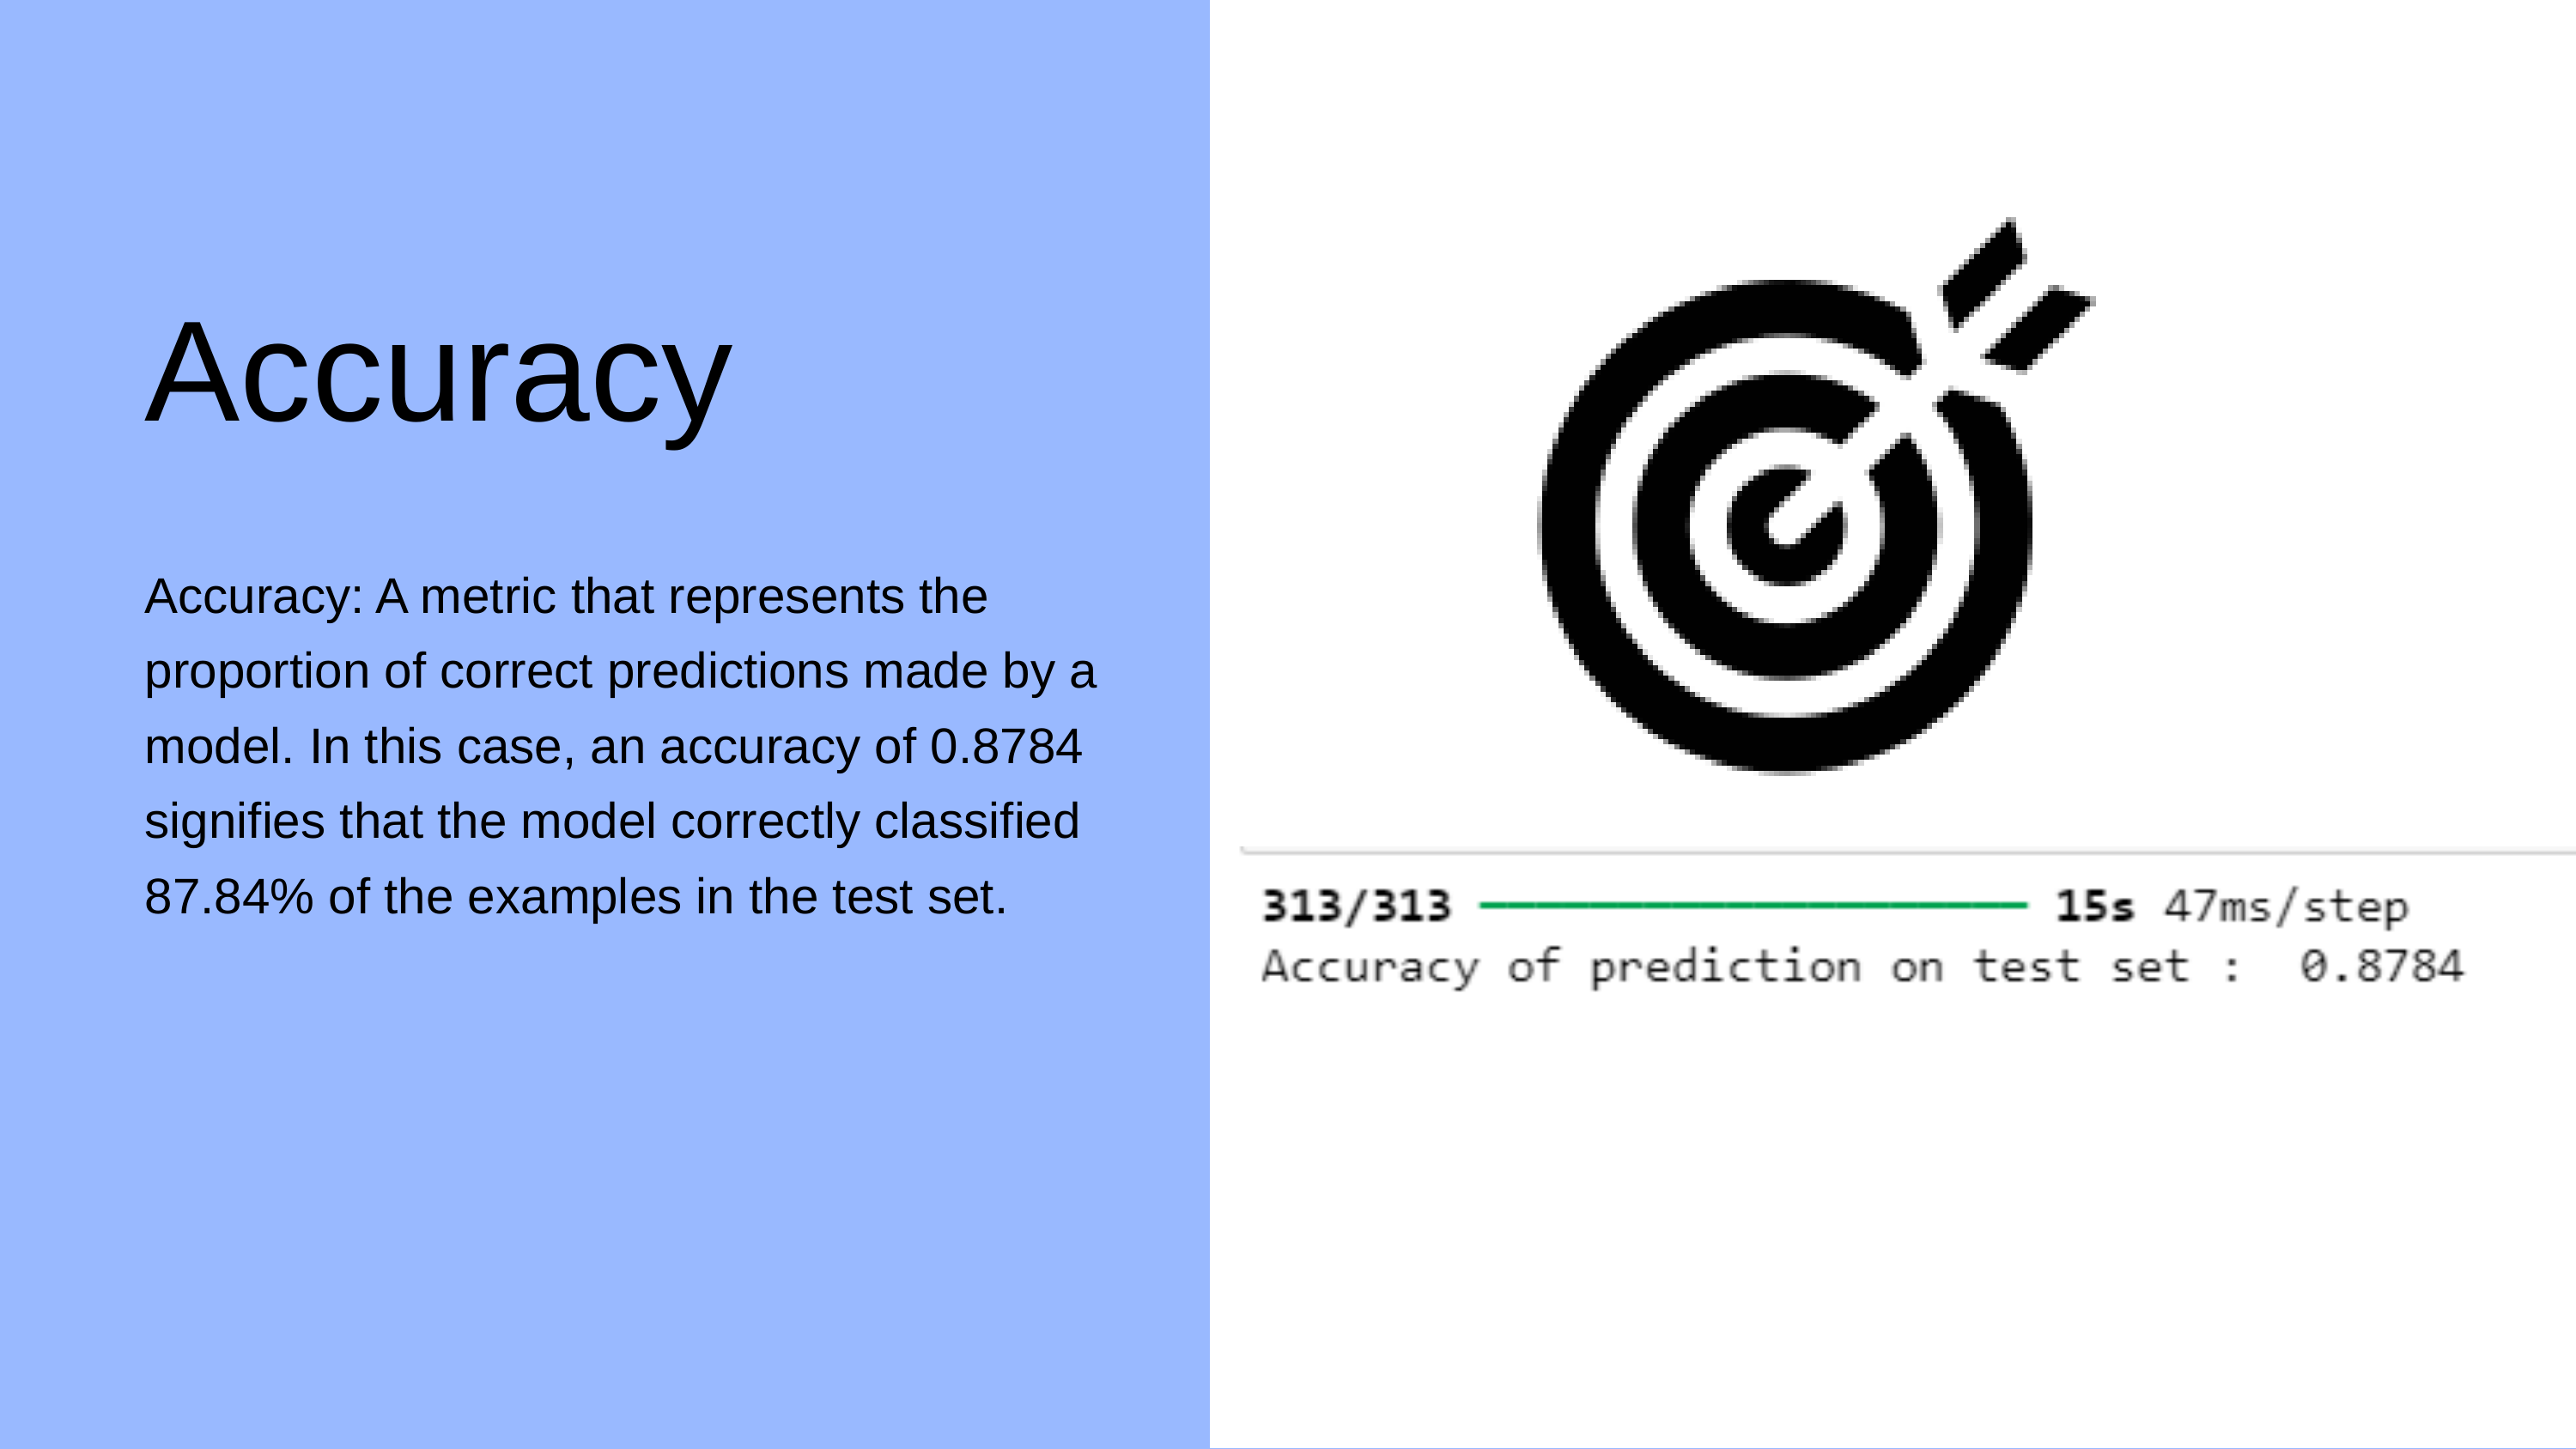

Accuracy
Accuracy: A metric that represents the proportion of correct predictions made by a model. In this case, an accuracy of 0.8784 signifies that the model correctly classified 87.84% of the examples in the test set.